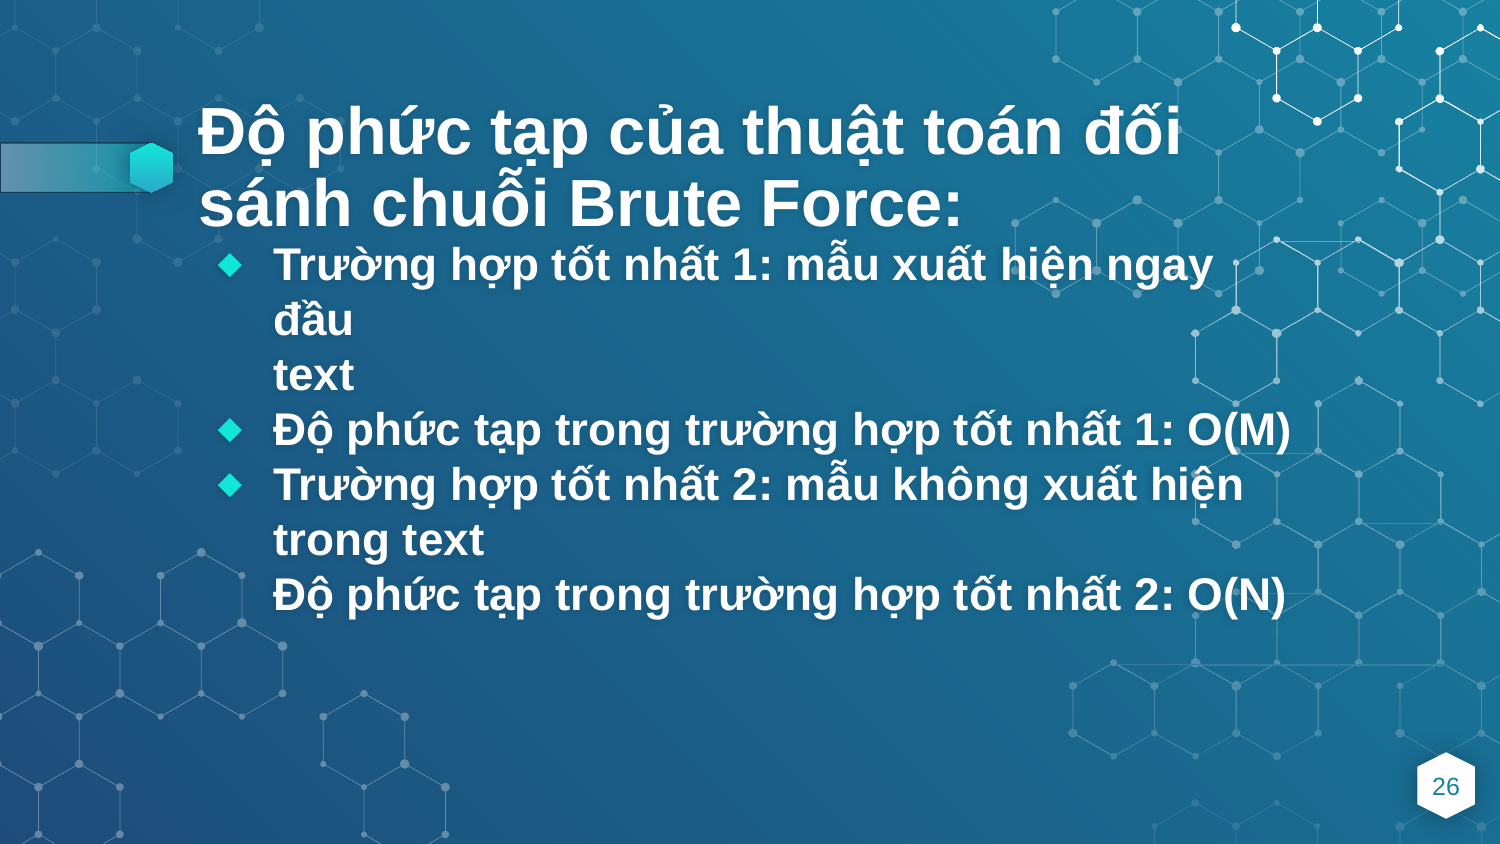

# Độ phức tạp của thuật toán đối sánh chuỗi Brute Force:
Trường hợp tốt nhất 1: mẫu xuất hiện ngay đầu
text
Độ phức tạp trong trường hợp tốt nhất 1: O(M)
Trường hợp tốt nhất 2: mẫu không xuất hiện
trong text
Độ phức tạp trong trường hợp tốt nhất 2: O(N)
26